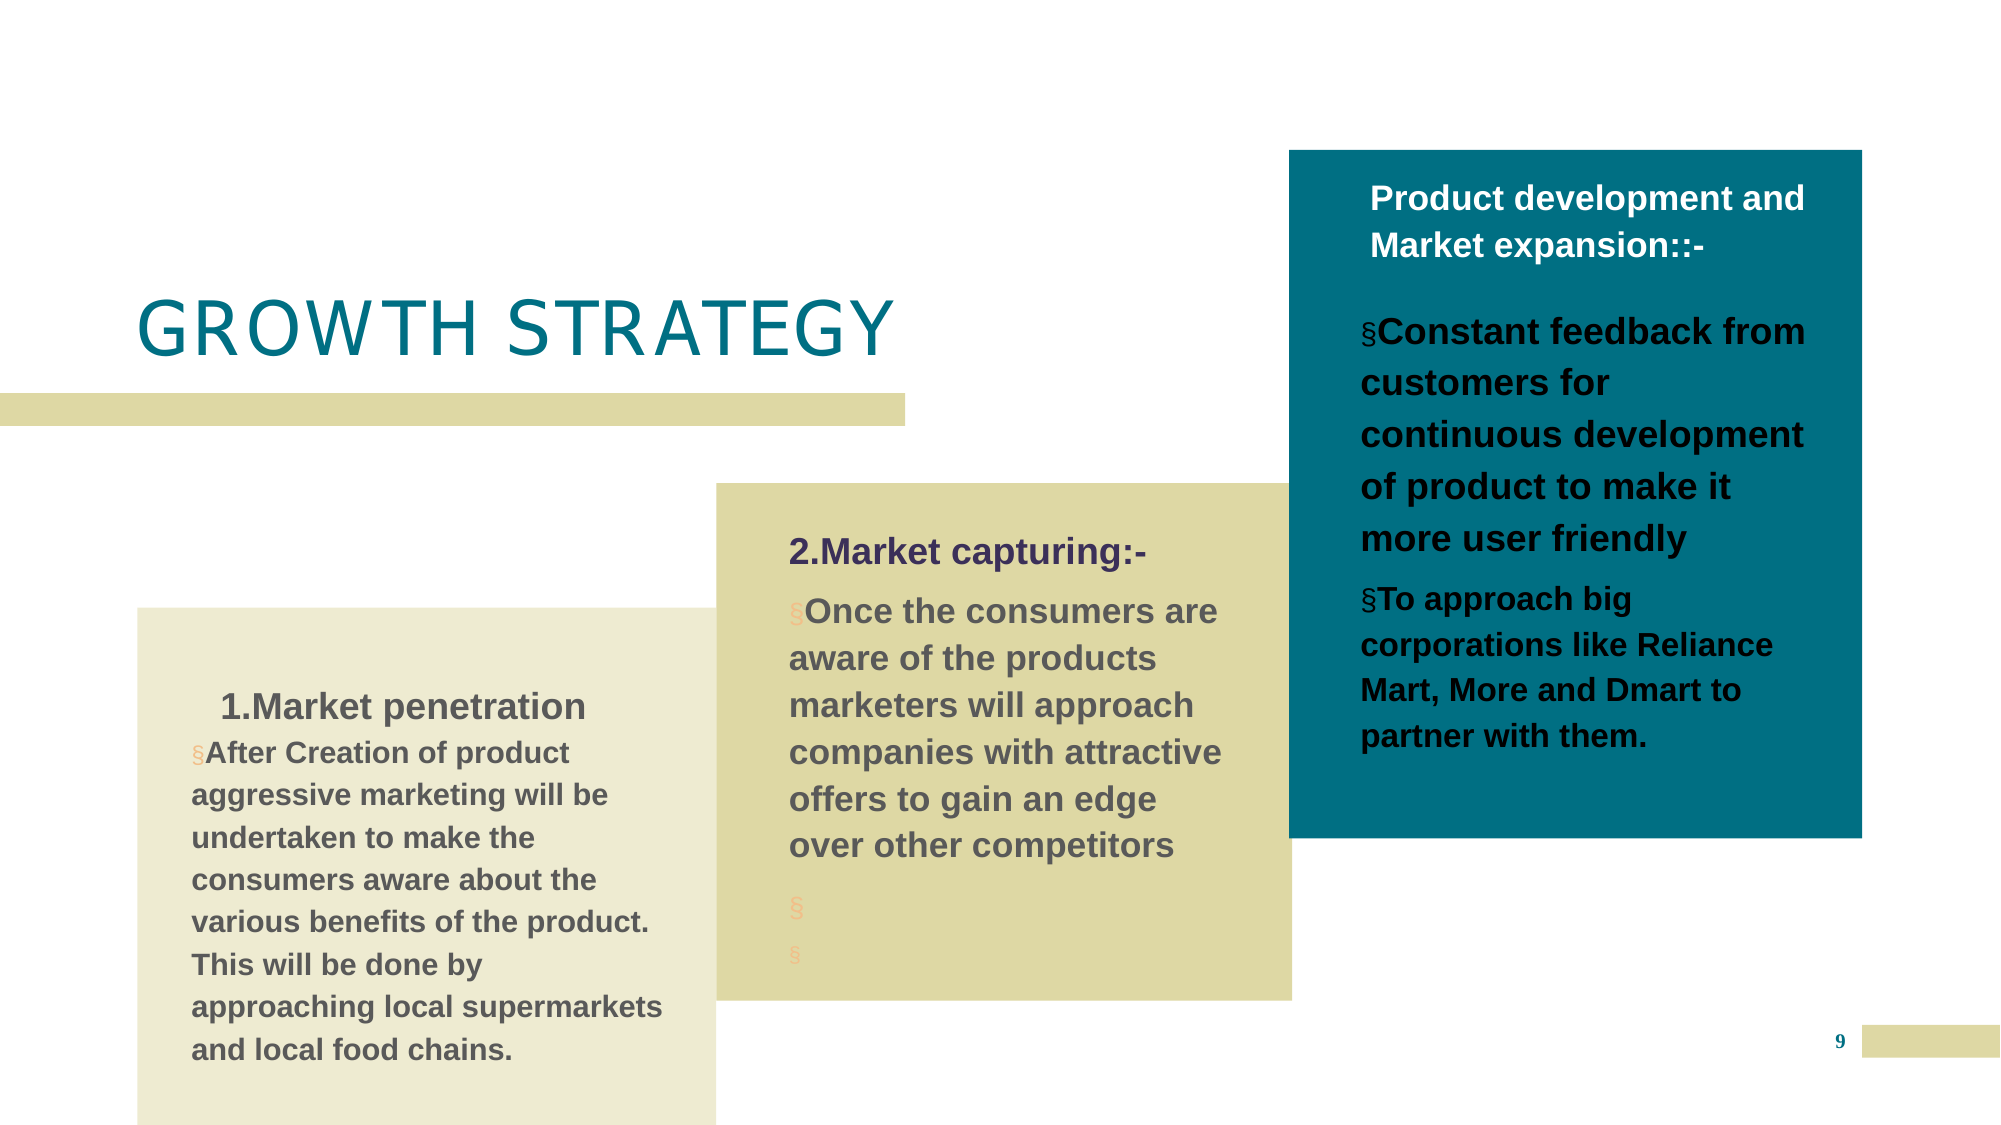

Product development and Market expansion::-

# GROWTH STRATEGY
§Constant feedback from customers for continuous development of product to make it more user friendly
§To approach big corporations like Reliance Mart, More and Dmart to partner with them.

2.Market capturing:-
§Once the consumers are aware of the products marketers will approach companies with attractive offers to gain an edge over other competitors
§
§

 1.Market penetration

§After Creation of product aggressive marketing will be undertaken to make the consumers aware about the various benefits of the product. This will be done by approaching local supermarkets and local food chains.

9